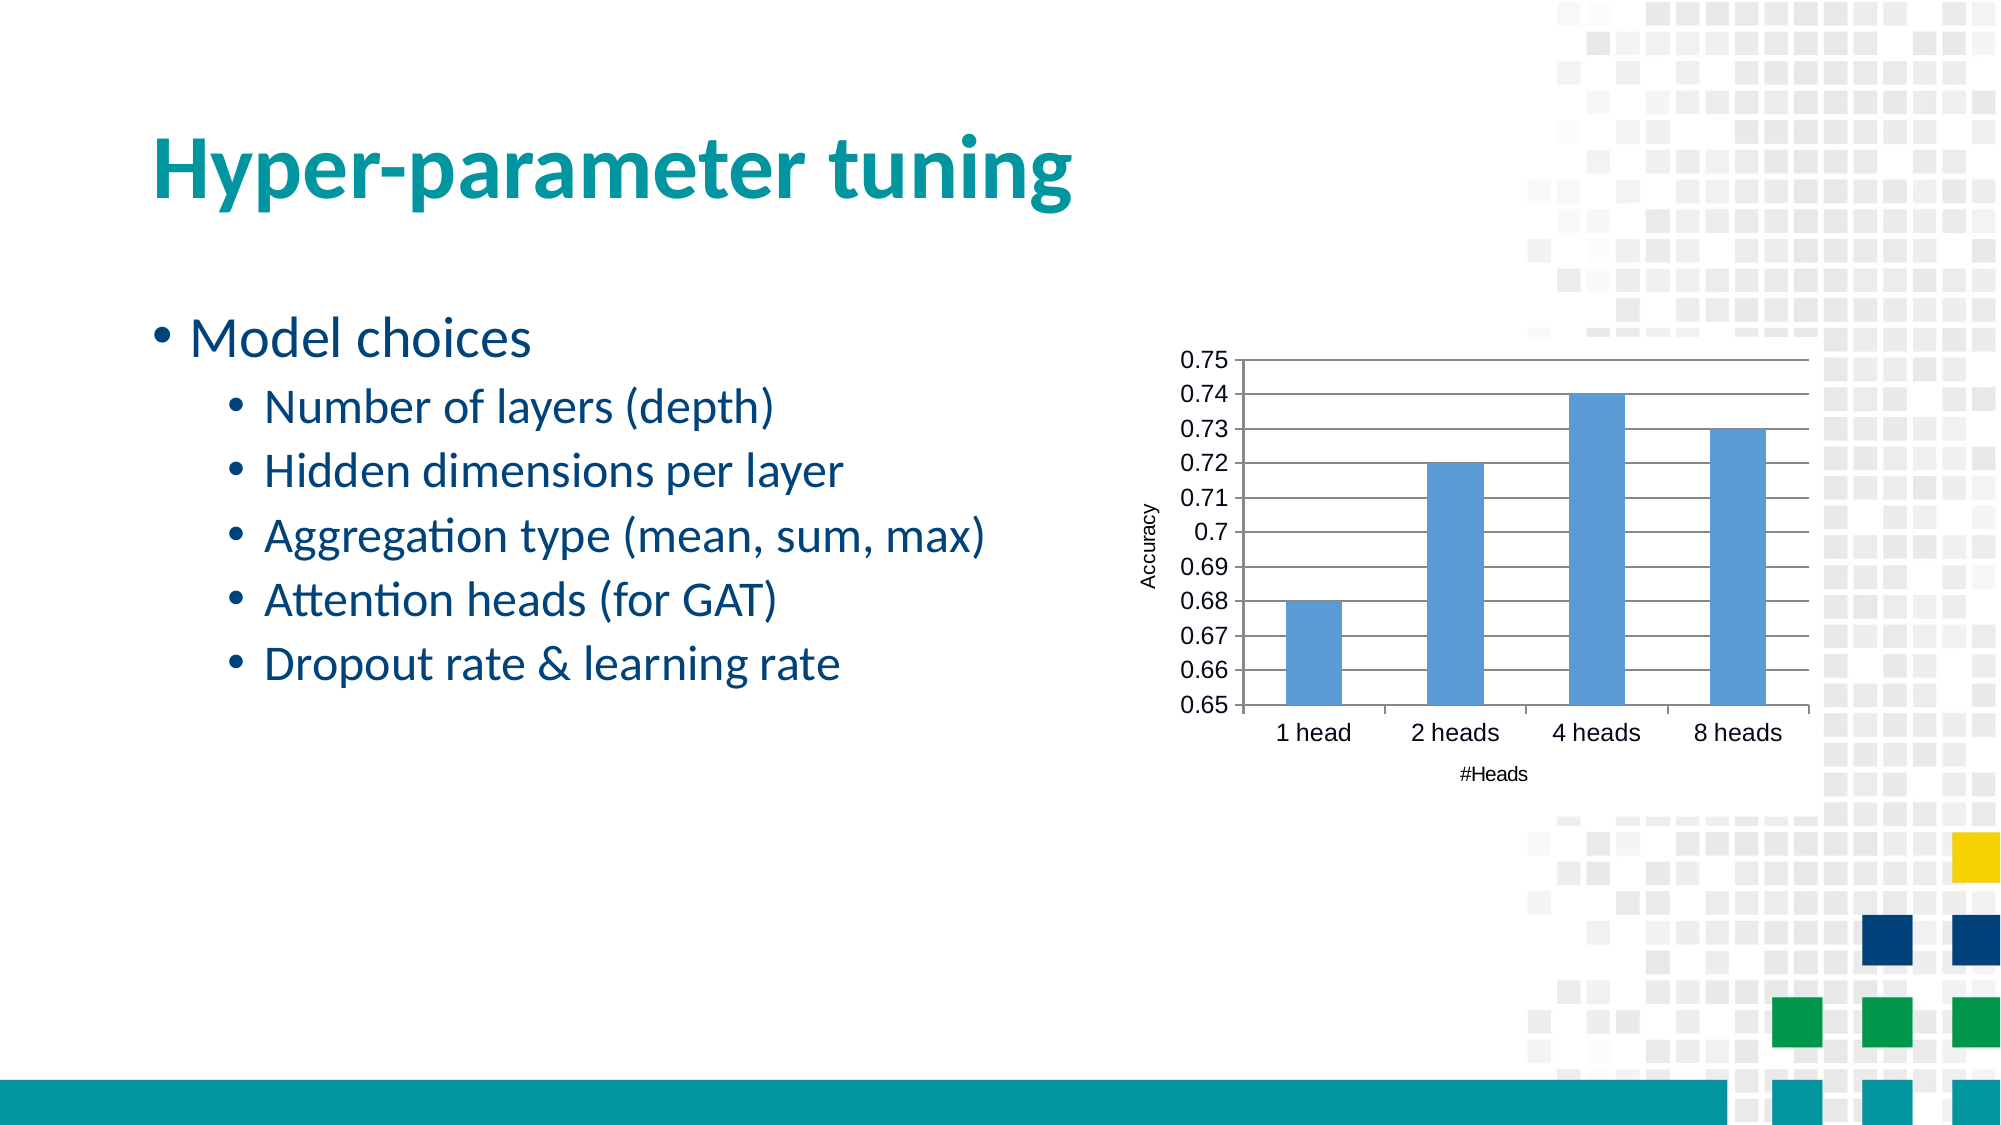

# Hyper-parameter tuning
Model choices
Number of layers (depth)
Hidden dimensions per layer
Aggregation type (mean, sum, max)
Attention heads (for GAT)
Dropout rate & learning rate

### Chart

| Category | Accuracy |
|---|---|
| 1 head | 0.68 |
| 2 heads | 0.72 |
| 4 heads | 0.74 |
| 8 heads | 0.73 |